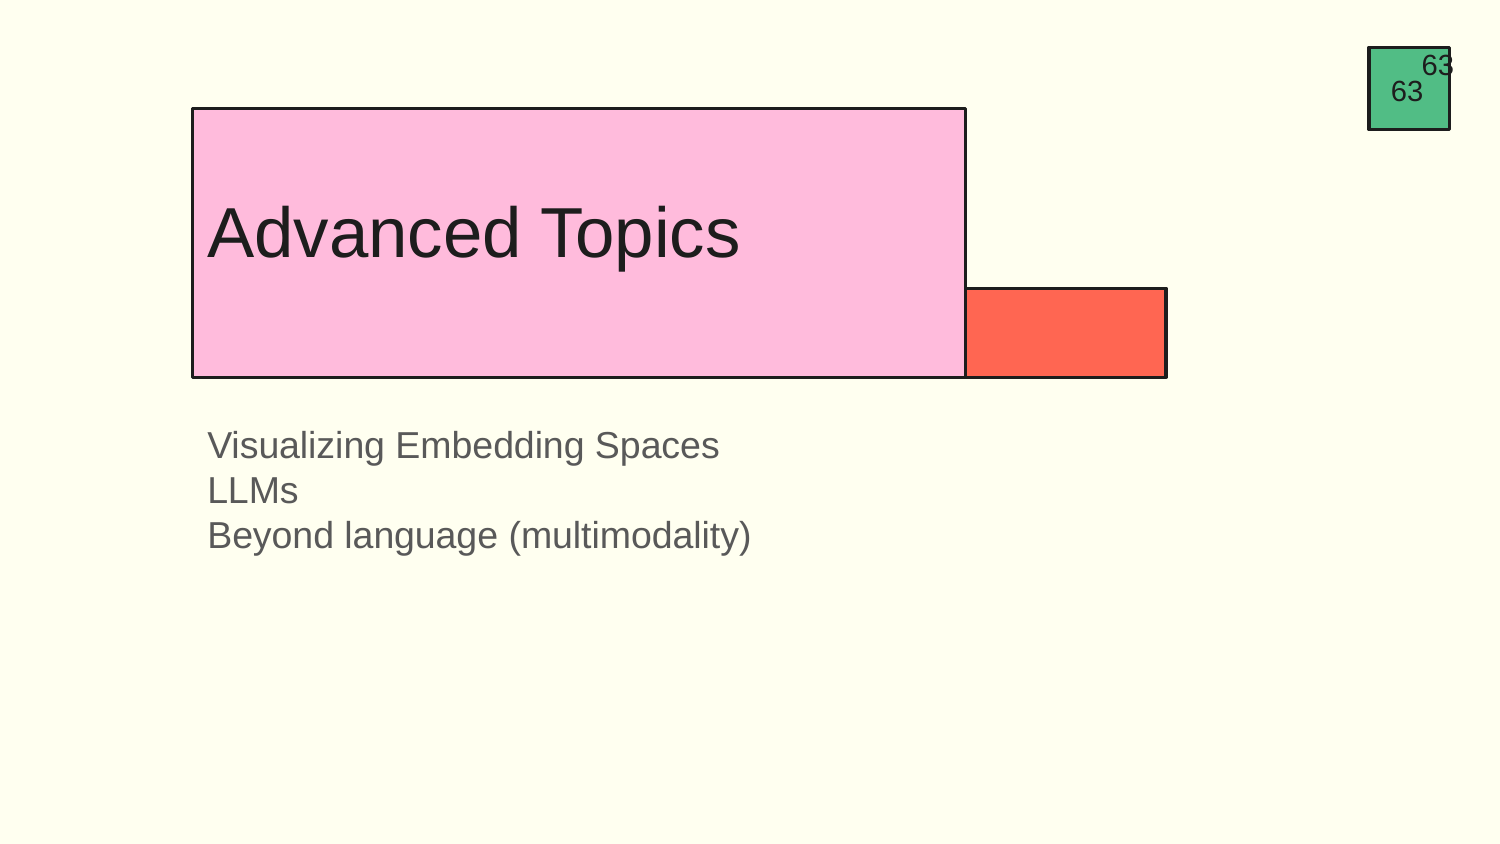

63
63
# Advanced Topics
Visualizing Embedding Spaces
LLMs
Beyond language (multimodality)